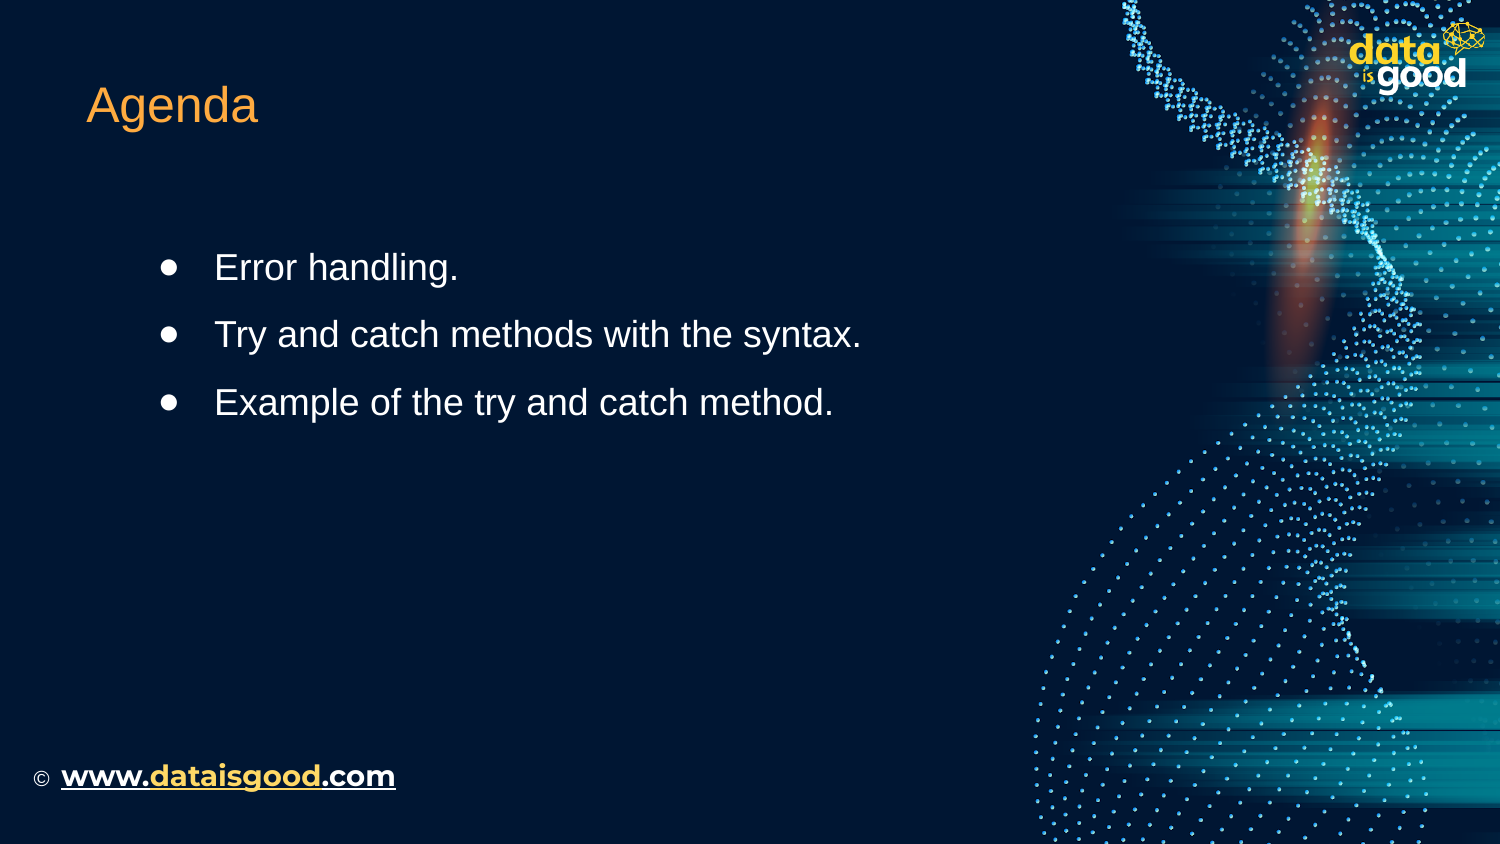

# Agenda
Error handling.
Try and catch methods with the syntax.
Example of the try and catch method.